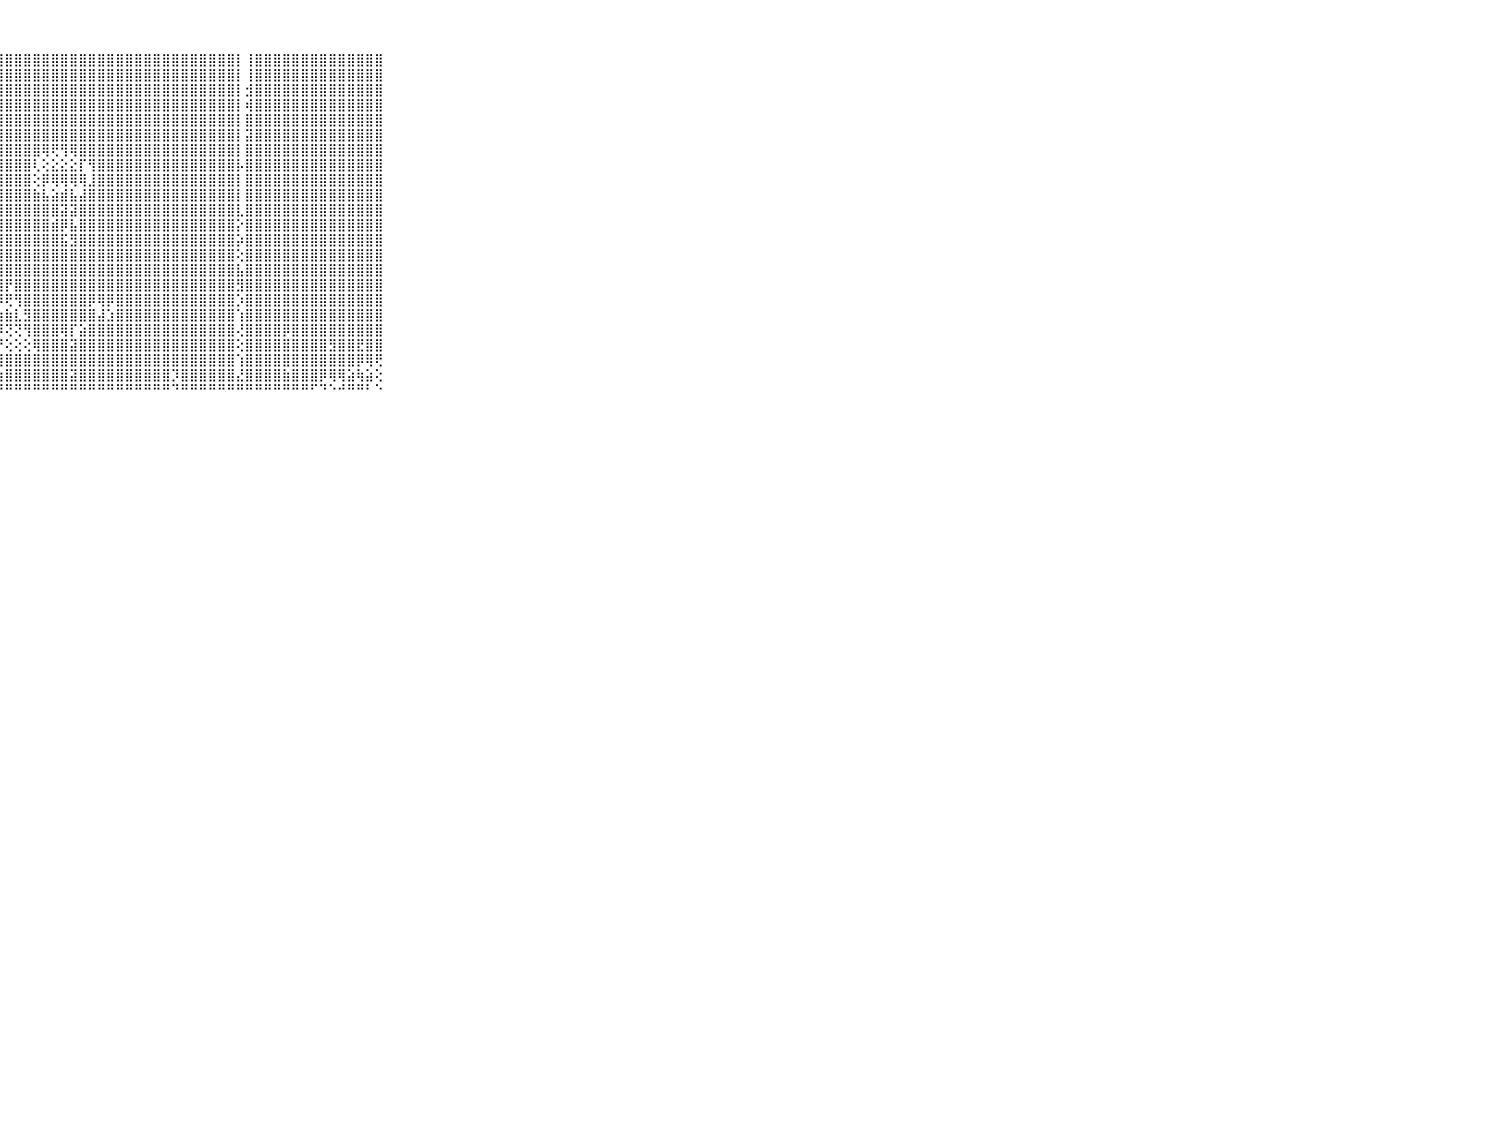

⠀⠀⠀⠀⠀⠀⠀⠀⠀⠀⠀⣿⣿⣿⣿⣿⣿⣿⣿⣿⣿⣿⣿⣿⣿⣿⣿⣿⣿⣿⣿⣿⣿⣿⣿⣿⣿⣿⣿⣿⣿⣿⣿⣿⣿⣿⣿⣿⣿⣿⣿⣿⣿⡇⢸⣿⣿⣿⣿⣿⣿⣿⣿⣿⣿⣿⣿⣿⣿⠀⠀⠀⠀⠀⠀⠀⠀⠀⠀⠀⠀
⠀⠀⠀⠀⠀⠀⠀⠀⠀⠀⠀⣿⣿⣿⣿⣿⣿⣿⣿⣿⣿⣿⣿⣿⣿⣿⣿⣿⣿⣿⣿⣿⣿⣿⣿⣿⣿⣿⣿⣿⣿⣿⣿⣿⣿⣿⣿⣿⣿⣿⣿⣿⣿⡇⢸⣿⣿⣿⣿⣿⣿⣿⣿⣿⣿⣿⣿⣿⣿⠀⠀⠀⠀⠀⠀⠀⠀⠀⠀⠀⠀
⠀⠀⠀⠀⠀⠀⠀⠀⠀⠀⠀⣿⣿⣿⣿⣿⣿⣿⣿⣿⣿⣿⣿⣿⣿⣿⣿⣿⣿⣿⣿⣿⣿⣿⣿⣿⣿⣿⣿⣿⣿⣿⣿⣿⣿⣿⣿⣿⣿⣿⣿⣿⣿⡇⣺⣿⣿⣿⣿⣿⣿⣿⣿⣿⣿⣿⣿⣿⣿⠀⠀⠀⠀⠀⠀⠀⠀⠀⠀⠀⠀
⠀⠀⠀⠀⠀⠀⠀⠀⠀⠀⠀⣿⣿⣿⣿⣿⣿⣿⣿⣿⣿⣿⣿⣿⣿⣿⣿⣿⣿⣿⣿⣿⣿⣿⣿⣿⣿⣿⣿⣿⣿⣿⣿⣿⣿⣿⣿⣿⣿⣿⣿⣿⣿⡇⢾⣿⣿⣿⣿⣿⣿⣿⣿⣿⣿⣿⣿⣿⣿⠀⠀⠀⠀⠀⠀⠀⠀⠀⠀⠀⠀
⠀⠀⠀⠀⠀⠀⠀⠀⠀⠀⠀⣿⣿⣿⣿⣿⣿⣿⣿⣿⣿⣿⣿⣿⣿⣿⣿⣿⣿⣿⣿⣿⣿⣿⣿⣿⣿⣿⣿⣿⣿⣿⣿⣿⣿⣿⣿⣿⣿⣿⣿⣿⣿⡇⣿⣿⣿⣿⣿⣿⣿⣿⣿⣿⣿⣿⣿⣿⣿⠀⠀⠀⠀⠀⠀⠀⠀⠀⠀⠀⠀
⠀⠀⠀⠀⠀⠀⠀⠀⠀⠀⠀⣿⣿⣿⣿⣿⣿⣿⣿⣿⣿⣿⣿⣿⣿⣿⣿⣿⣿⣿⣿⣿⣿⣿⣿⣿⣿⣿⣿⣿⣿⣿⣿⣿⣿⣿⣿⣿⣿⣿⣿⣿⣿⡇⣽⣿⣿⣿⣿⣿⣿⣿⣿⣿⣿⣿⣿⣿⣿⠀⠀⠀⠀⠀⠀⠀⠀⠀⠀⠀⠀
⠀⠀⠀⠀⠀⠀⠀⠀⠀⠀⠀⣿⣿⣿⣿⣿⣿⣿⣿⣿⣿⣿⣿⣿⣿⣿⣿⣿⣿⣿⣿⣿⢿⢟⢻⢿⣿⣿⣿⣿⣿⣿⣿⣿⣿⣿⣿⣿⣿⣿⣿⣿⣿⡇⣿⣿⣿⣿⣿⣿⣿⣿⣿⣿⣿⣿⣿⣿⣿⠀⠀⠀⠀⠀⠀⠀⠀⠀⠀⠀⠀
⠀⠀⠀⠀⠀⠀⠀⠀⠀⠀⠀⣿⣿⣿⣿⣿⣿⣿⣿⣿⣿⣿⣿⣿⣿⣿⣿⣿⣿⣿⣿⢇⢕⣕⣕⣕⡏⢻⣿⣿⣿⣿⣿⣿⣿⣿⣿⣿⣿⣿⣿⣿⣿⡧⣿⣿⣿⣿⣿⣿⣿⣿⣿⣿⣿⣿⣿⣿⣿⠀⠀⠀⠀⠀⠀⠀⠀⠀⠀⠀⠀
⠀⠀⠀⠀⠀⠀⠀⠀⠀⠀⠀⣿⣿⣿⣿⣿⣿⣿⣿⣿⣿⣿⣿⣿⣿⣿⣿⣿⣿⣿⣿⢕⡿⢿⢿⢿⢿⣸⣿⣿⣿⣿⣿⣿⣿⣿⣿⣿⣿⣿⣿⣿⣿⡇⣿⣿⣿⣿⣿⣿⣿⣿⣿⣿⣿⣿⣿⣿⣿⠀⠀⠀⠀⠀⠀⠀⠀⠀⠀⠀⠀
⠀⠀⠀⠀⠀⠀⠀⠀⠀⠀⠀⣿⣿⣿⣿⣿⣿⣿⣿⣿⣿⣿⣿⣿⣿⣿⣿⣿⣿⣿⣿⣷⣧⣵⣾⣧⣼⣿⣿⣿⣿⣿⣿⣿⣿⣿⣿⣿⣿⣿⣿⣿⣿⡇⣿⣿⣿⣿⣿⣿⣿⣿⣿⣿⣿⣿⣿⣿⣿⠀⠀⠀⠀⠀⠀⠀⠀⠀⠀⠀⠀
⠀⠀⠀⠀⠀⠀⠀⠀⠀⠀⠀⣿⣿⣿⣿⣿⣿⣿⣿⣿⣿⣿⣿⣿⣿⣿⣿⣿⣿⣿⣿⣿⣿⣿⣽⣽⣿⣿⣿⣿⣿⣿⣿⣿⣿⣿⣿⣿⣿⣿⣿⣿⣿⣇⣿⣿⣿⣿⣿⣿⣿⣿⣿⣿⣿⣿⣿⣿⣿⠀⠀⠀⠀⠀⠀⠀⠀⠀⠀⠀⠀
⠀⠀⠀⠀⠀⠀⠀⠀⠀⠀⠀⣿⣿⣿⣿⣿⣿⣿⣿⣿⣿⣿⣿⣿⣿⣿⣿⣿⣿⣿⣿⣿⣿⣾⡿⣧⣿⣿⣿⣿⣿⣿⣿⣿⣿⣿⣿⣿⣿⣿⣿⣿⣿⡕⣿⣿⣿⣿⣿⣿⣿⣿⣿⣿⣿⣿⣿⣿⣿⠀⠀⠀⠀⠀⠀⠀⠀⠀⠀⠀⠀
⠀⠀⠀⠀⠀⠀⠀⠀⠀⠀⠀⣿⣿⣿⣿⣿⣿⣿⣿⣿⣿⣿⣿⣿⣿⣿⣿⣿⣿⣿⣿⣿⣿⣿⣯⣻⣿⣿⣿⣿⣿⣿⣿⣿⣿⣿⣿⣿⣿⣿⣿⣿⣿⡵⣿⣿⣿⣿⣿⣿⣿⣿⣿⣿⣿⣿⣿⣿⣿⠀⠀⠀⠀⠀⠀⠀⠀⠀⠀⠀⠀
⠀⠀⠀⠀⠀⠀⠀⠀⠀⠀⠀⣿⣿⣿⣿⣿⣿⣿⣿⣿⣿⣿⣿⣿⣿⣿⣿⣿⣿⣿⣿⣿⣿⣿⣿⣿⣿⣿⣿⣿⣿⣿⣿⣿⣿⣿⣿⣿⣿⣿⣿⣿⣿⢕⣿⣿⣿⣿⣿⣿⣿⣿⣿⣿⣿⣿⣿⣿⣿⠀⠀⠀⠀⠀⠀⠀⠀⠀⠀⠀⠀
⠀⠀⠀⠀⠀⠀⠀⠀⠀⠀⠀⣿⣿⣿⣿⣿⣿⣿⣿⣿⣿⣿⣿⣿⣿⣿⣿⣿⣿⣿⣿⣿⣿⣿⣿⣿⣿⣿⣿⣿⣿⣿⣿⣿⣿⣿⣿⣿⣿⣿⣿⣿⣿⣧⣿⣿⣿⣿⣿⣿⣿⣿⣿⣿⣿⣿⣿⣿⣿⠀⠀⠀⠀⠀⠀⠀⠀⠀⠀⠀⠀
⠀⠀⠀⠀⠀⠀⠀⠀⠀⠀⠀⣿⣿⣿⣿⣿⣿⣿⣿⣿⣿⣿⣿⣿⣿⣿⣿⣿⡟⣿⣿⣿⣿⣿⣿⣿⣿⣿⣿⣿⣿⣿⣿⣿⣿⣿⣿⣿⣿⣿⣿⣿⣿⣻⣿⣿⣿⣿⣿⣿⣿⣿⣿⣿⣿⣿⣿⣿⣿⠀⠀⠀⠀⠀⠀⠀⠀⠀⠀⠀⠀
⠀⠀⠀⠀⠀⠀⠀⠀⠀⠀⠀⣿⣿⣿⣿⣿⣿⣿⣿⣿⣿⣿⣿⣿⣿⣿⣿⡿⢟⢻⣿⣿⣿⣿⣿⣿⣿⡿⢿⡿⣿⣿⣿⣿⣿⣿⣿⣿⣿⣿⣿⣿⣿⡱⣿⣿⣿⣿⣿⣿⣿⣿⣿⣿⣿⣿⣿⣿⣿⠀⠀⠀⠀⠀⠀⠀⠀⠀⠀⠀⠀
⠀⠀⠀⠀⠀⠀⠀⠀⠀⠀⠀⣿⣿⣿⣿⣿⣿⣿⣿⣿⣿⣿⣿⣿⣿⣝⢟⣷⣷⣇⣻⣿⣿⣿⣿⣿⣿⣿⣼⣱⣿⣿⣿⣿⣿⣿⣿⣿⣿⣿⣿⣿⣿⢱⣿⣿⣿⣿⣿⣿⣿⣿⣿⣿⣿⣿⣿⣿⣿⠀⠀⠀⠀⠀⠀⠀⠀⠀⠀⠀⠀
⠀⠀⠀⠀⠀⠀⠀⠀⠀⠀⠀⣿⣿⣿⣿⣿⣿⣿⣿⣿⣿⣿⣿⣿⣿⣿⣿⡿⢝⢝⢻⣿⣿⣿⢿⡏⣵⣿⣿⣿⣿⣿⣿⣿⣿⣿⣿⣿⣿⣿⣿⣿⣿⢜⣿⣿⣿⣿⡿⣿⣿⣿⣿⣿⣿⣿⣿⣿⣿⠀⠀⠀⠀⠀⠀⠀⠀⠀⠀⠀⠀
⠀⠀⠀⠀⠀⠀⠀⠀⠀⠀⠀⣿⣿⣿⣿⣿⣿⣿⣿⣿⣿⣿⣿⣿⣿⣿⣿⡟⢕⢕⢕⢿⣿⣿⣿⣽⣿⣿⣿⣿⣿⣿⣿⣿⣿⣿⣿⣿⣿⣿⣿⣿⣿⢕⣿⣿⣿⣿⣿⣿⣿⣿⣿⣻⣿⣿⣟⣿⣿⠀⠀⠀⠀⠀⠀⠀⠀⠀⠀⠀⠀
⠀⠀⠀⠀⠀⠀⠀⠀⠀⠀⠀⣿⣿⣿⣿⣿⣿⣿⣿⣿⣿⣿⣿⣿⣿⣿⣿⣿⣿⣿⣿⣿⣿⣿⣿⣿⣿⣿⣿⣿⣿⣿⣿⣿⣿⣿⣿⣿⣿⣿⣿⣿⣿⢱⣿⣿⣿⣿⣿⣿⣿⣿⣿⣿⣿⣿⡿⢿⢟⠀⠀⠀⠀⠀⠀⠀⠀⠀⠀⠀⠀
⠀⠀⠀⠀⠀⠀⠀⠀⠀⠀⠀⣿⣿⣿⣿⣿⣿⣿⣿⣿⣿⣿⣿⣿⣿⣿⣿⣷⣿⣿⣿⣿⣿⣿⣿⣽⣿⣿⣿⣿⣿⣿⣿⣿⣿⣿⡹⣿⣿⣿⣿⣿⣿⣜⣿⣿⣿⣿⣷⣿⣿⣿⡿⢿⢿⣵⢷⣵⢕⠀⠀⠀⠀⠀⠀⠀⠀⠀⠀⠀⠀
⠀⠀⠀⠀⠀⠀⠀⠀⠀⠀⠀⠛⠛⠛⠛⠛⠛⠛⠛⠛⠛⠛⠛⠛⠛⠛⠛⠛⠛⠛⠛⠛⠛⠛⠛⠛⠛⠛⠛⠛⠛⠛⠛⠛⠛⠛⠙⠛⠛⠛⠛⠛⠛⠛⠛⠛⠛⠛⠛⠛⠛⠋⠙⠑⠚⠛⠛⠃⠑⠀⠀⠀⠀⠀⠀⠀⠀⠀⠀⠀⠀